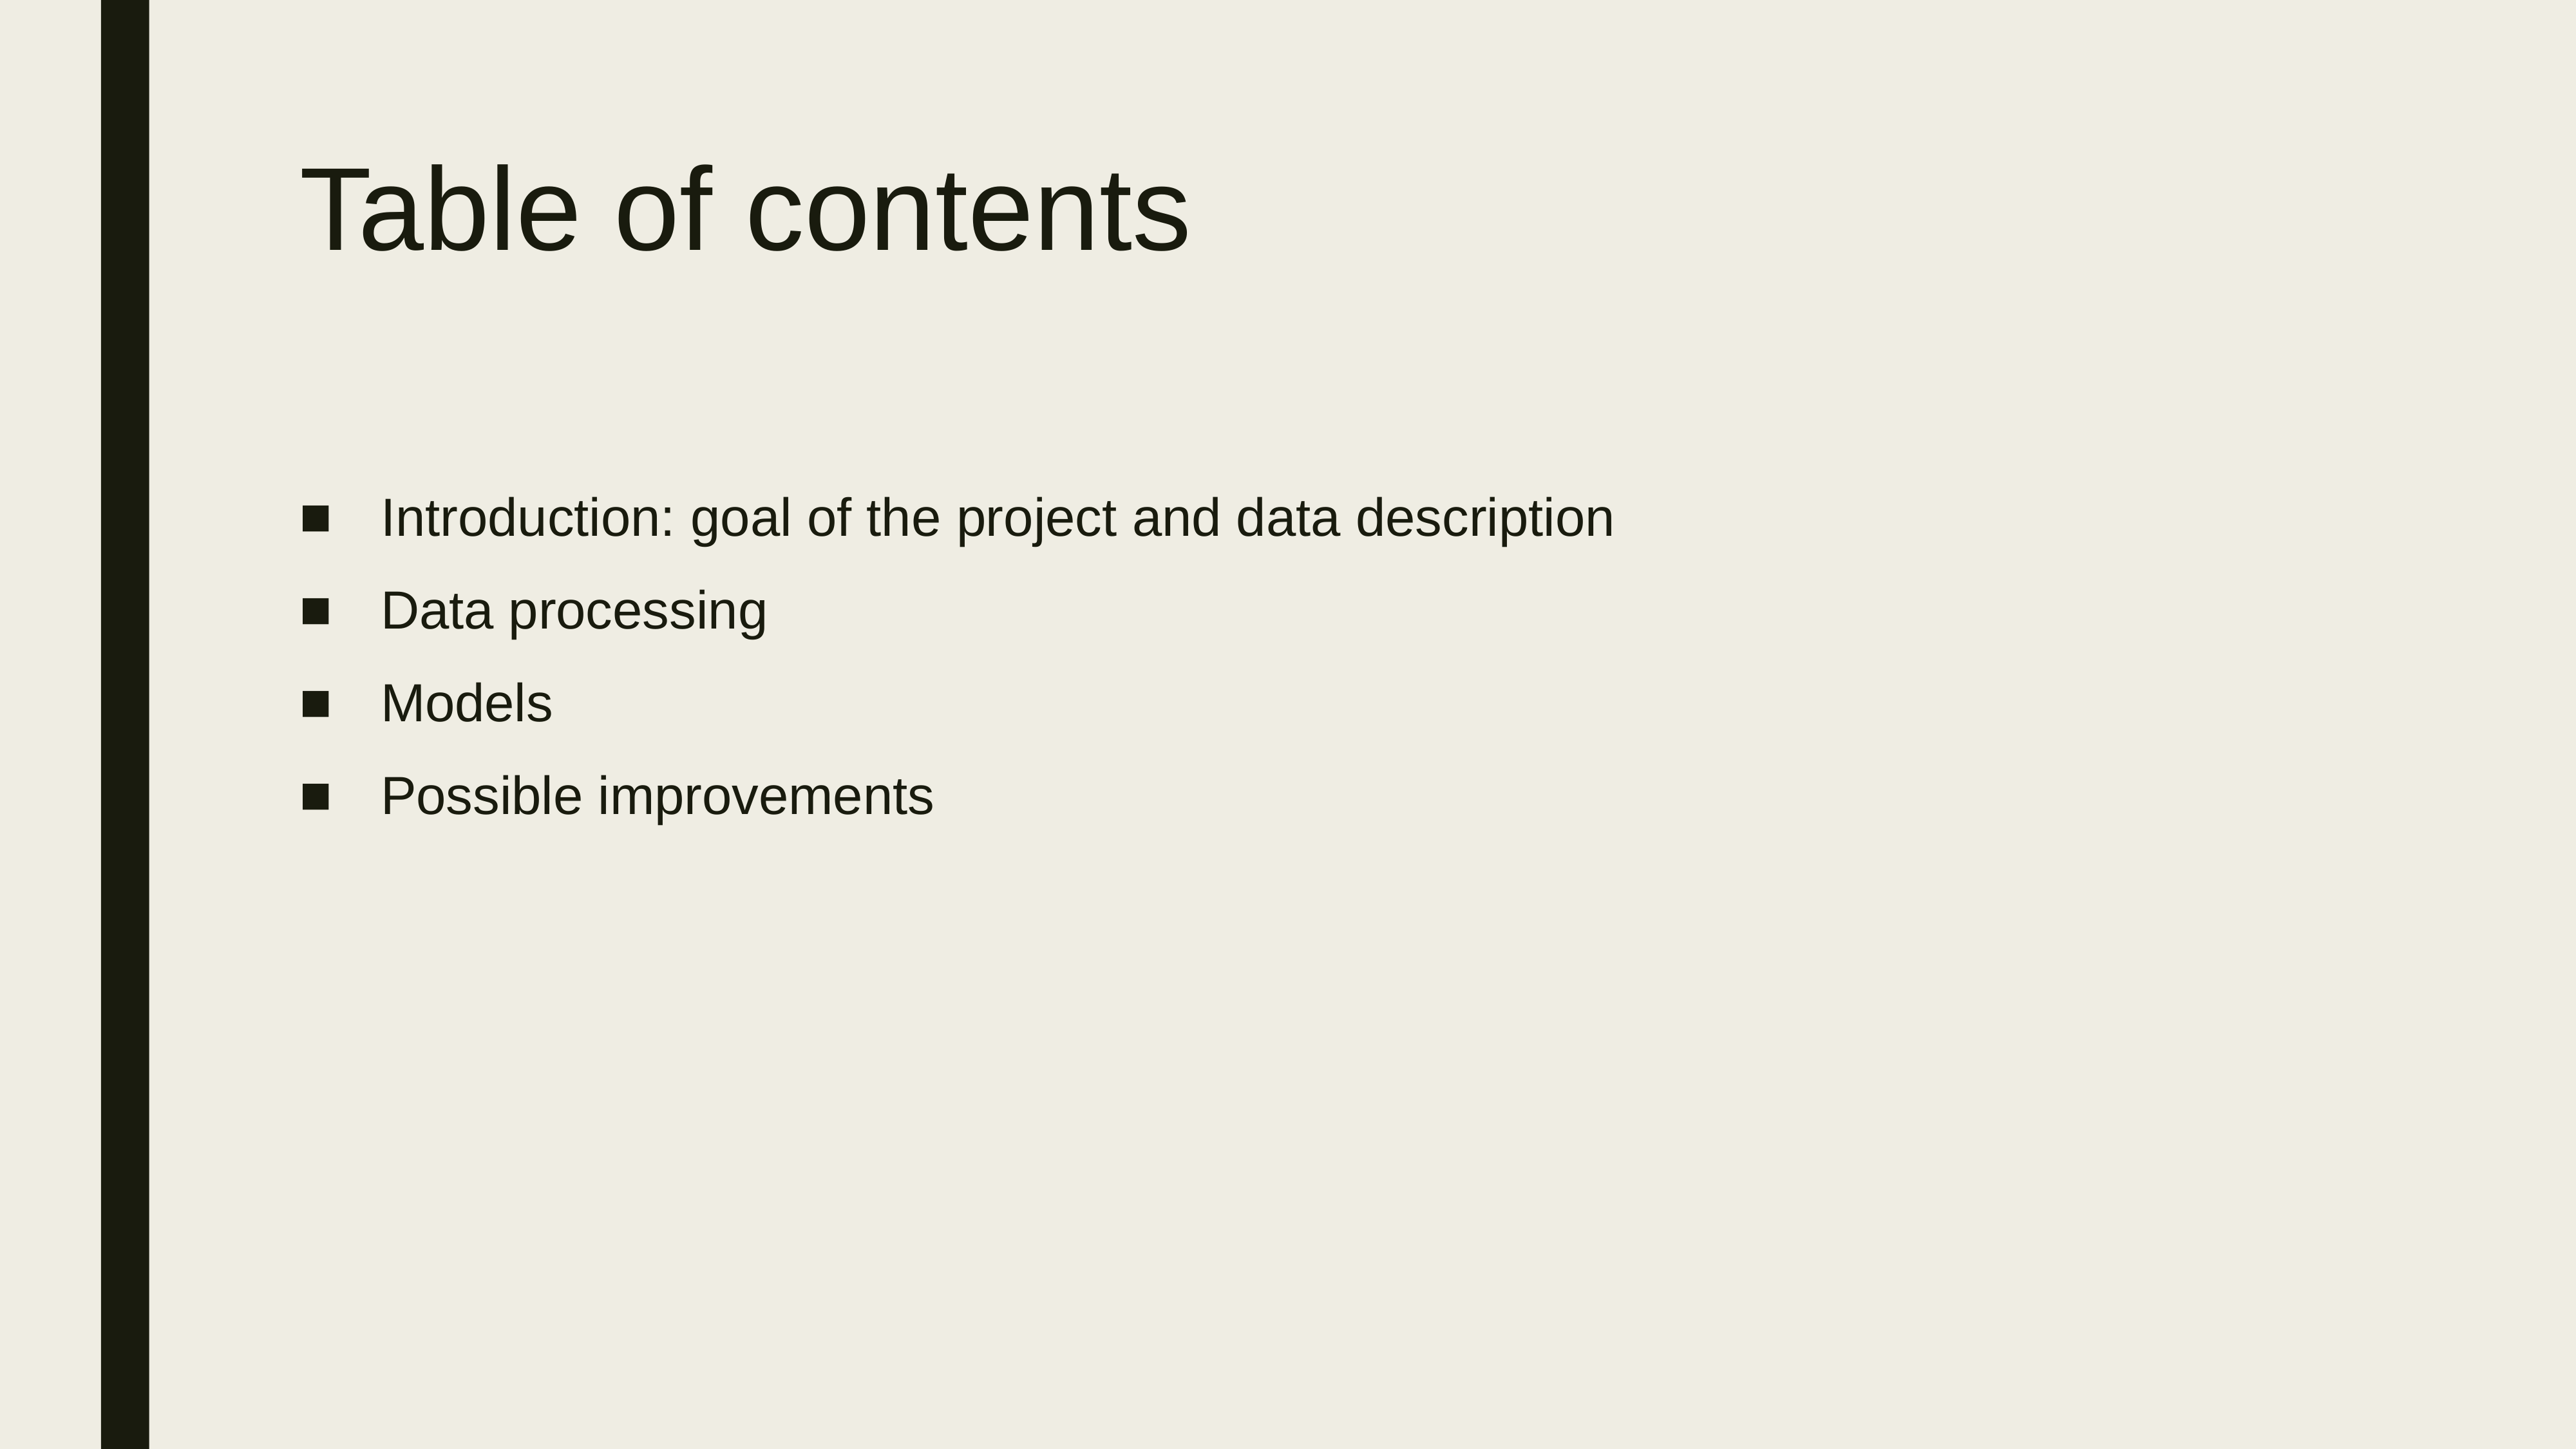

# Table of contents
Introduction: goal of the project and data description
Data processing
Models
Possible improvements